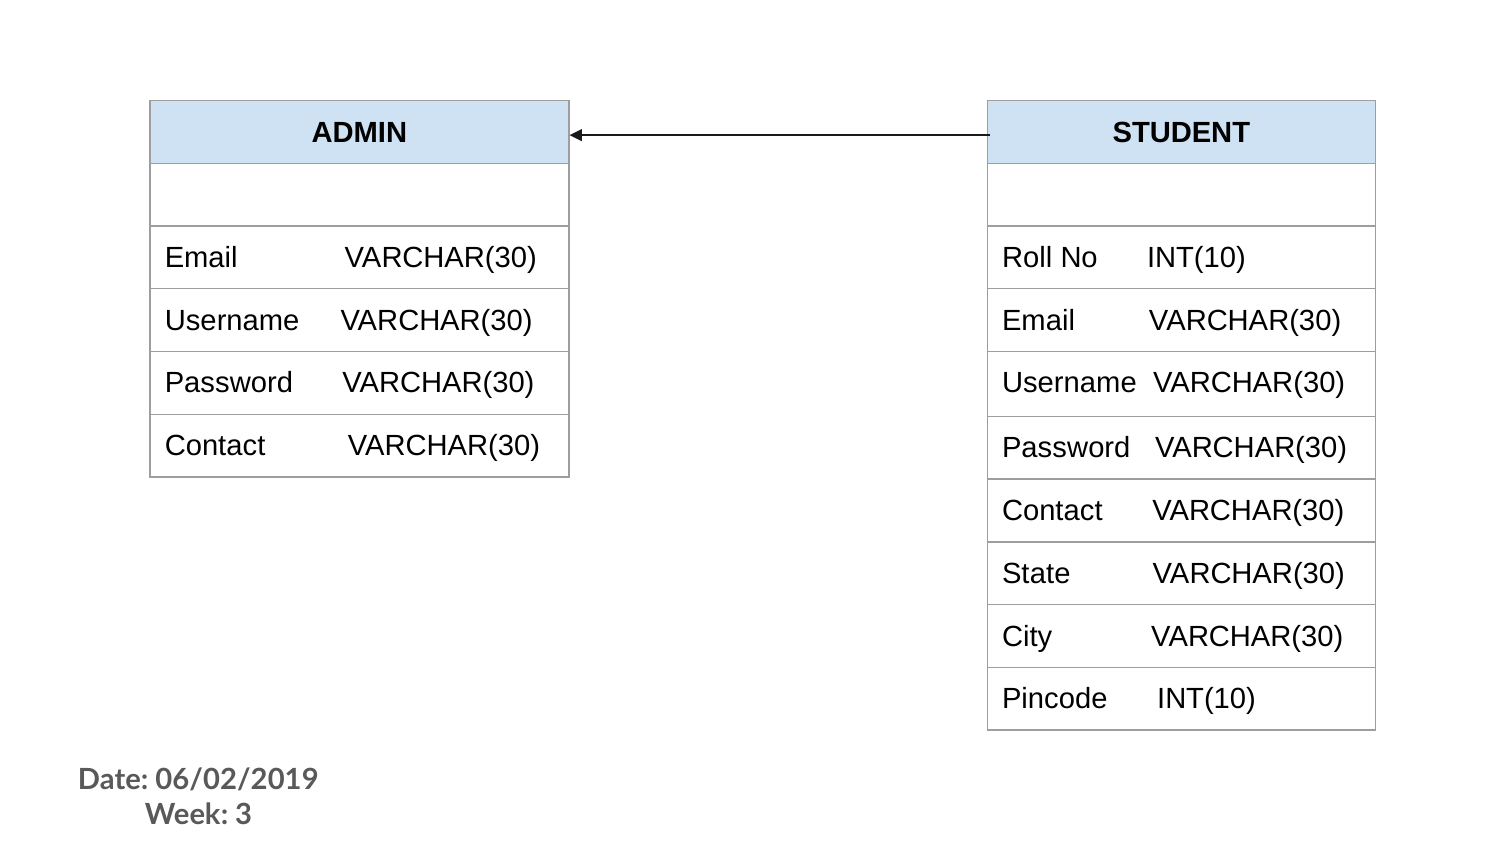

| ADMIN |
| --- |
|  |
| Email VARCHAR(30) |
| Username VARCHAR(30) |
| Password VARCHAR(30) |
| Contact VARCHAR(30) |
| STUDENT |
| --- |
|  |
| Roll No INT(10) |
| Email VARCHAR(30) |
| Username VARCHAR(30) |
| Password VARCHAR(30) |
| Contact VARCHAR(30) |
| State VARCHAR(30) |
| City VARCHAR(30) |
| Pincode INT(10) |
Date: 06/02/2019
Week: 3